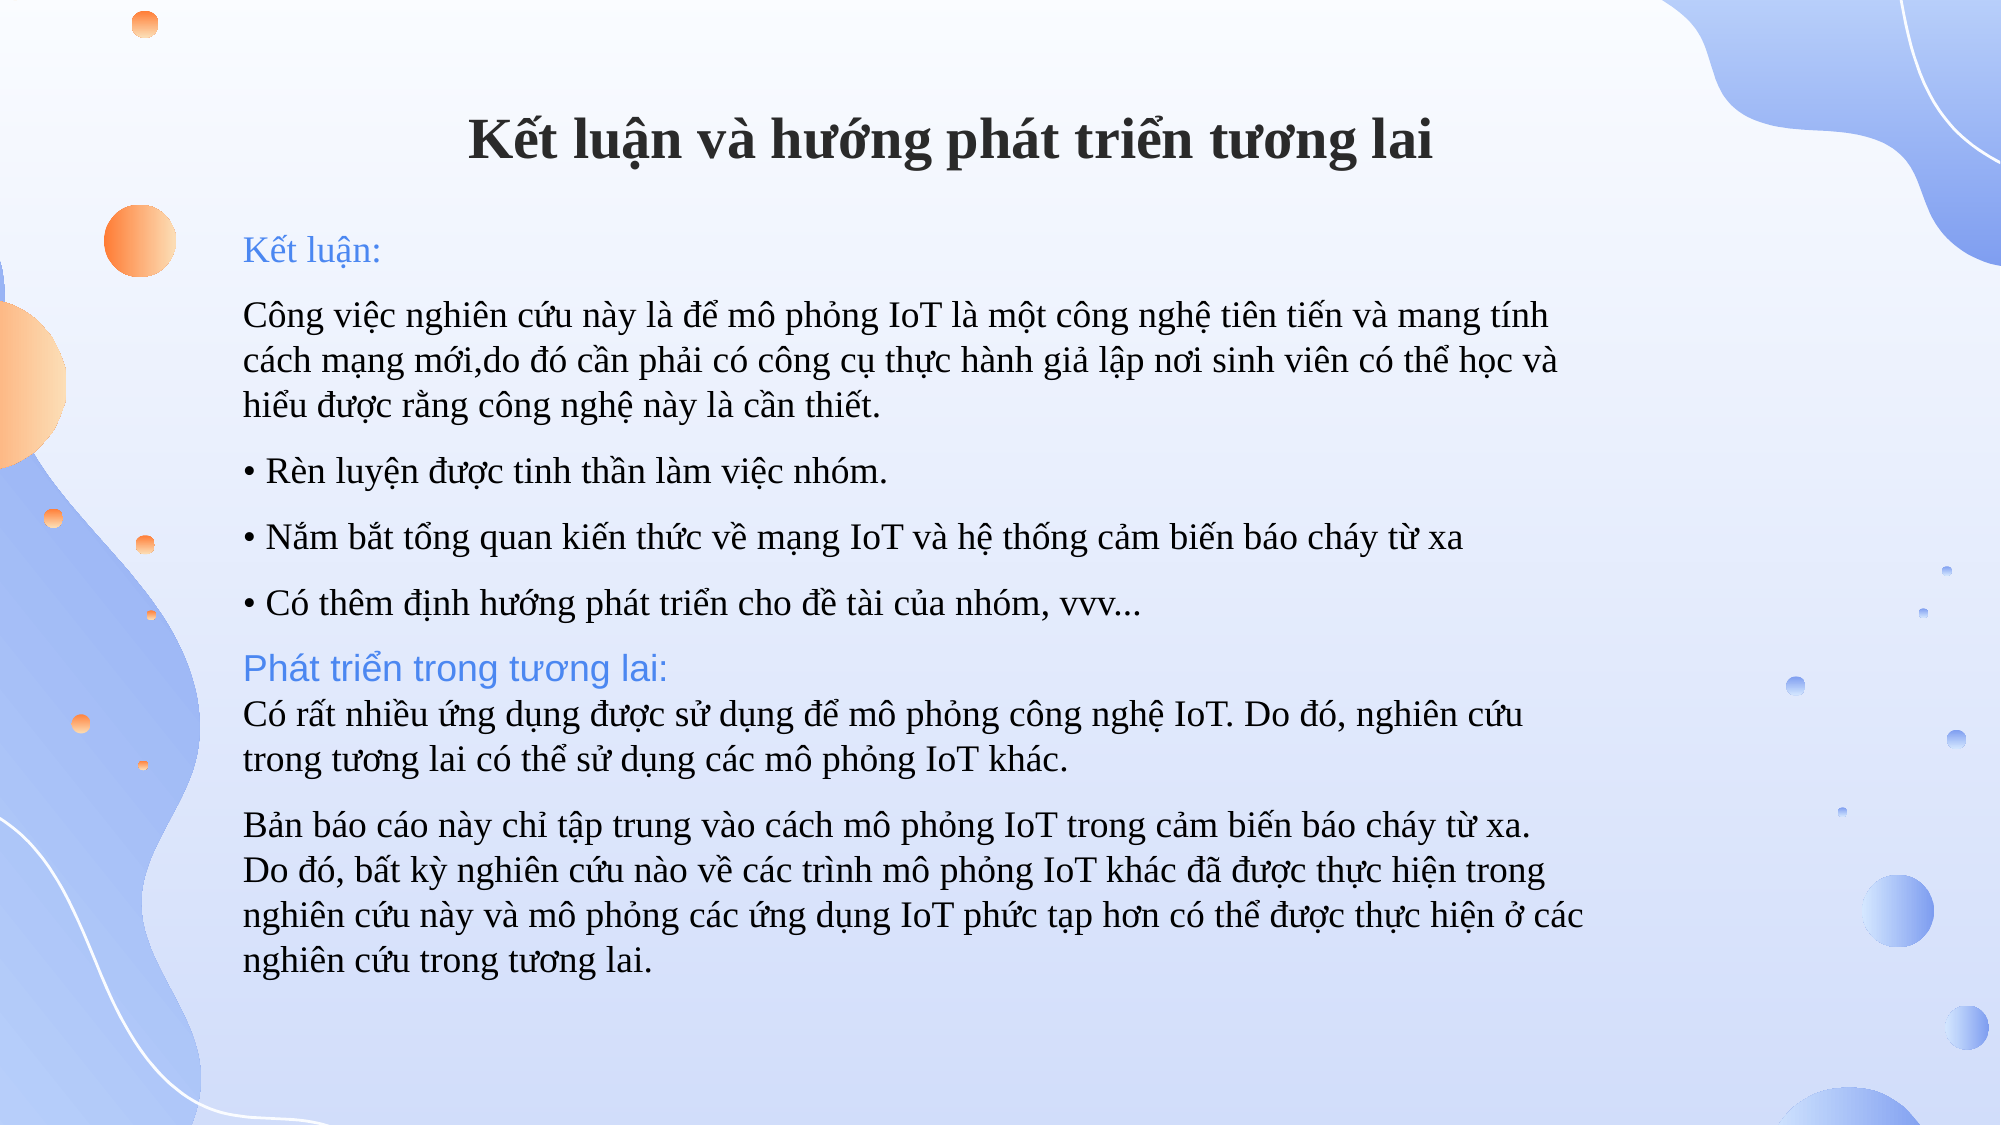

Kết luận và hướng phát triển tương lai
Kết luận:
Công việc nghiên cứu này là để mô phỏng IoT là một công nghệ tiên tiến và mang tính cách mạng mới,do đó cần phải có công cụ thực hành giả lập nơi sinh viên có thể học và hiểu được rằng công nghệ này là cần thiết.
• Rèn luyện được tinh thần làm việc nhóm.
• Nắm bắt tổng quan kiến thức về mạng IoT và hệ thống cảm biến báo cháy từ xa
• Có thêm định hướng phát triển cho đề tài của nhóm, vvv...
Phát triển trong tương lai:
Có rất nhiều ứng dụng được sử dụng để mô phỏng công nghệ IoT. Do đó, nghiên cứu trong tương lai có thể sử dụng các mô phỏng IoT khác.
Bản báo cáo này chỉ tập trung vào cách mô phỏng IoT trong cảm biến báo cháy từ xa. Do đó, bất kỳ nghiên cứu nào về các trình mô phỏng IoT khác đã được thực hiện trong nghiên cứu này và mô phỏng các ứng dụng IoT phức tạp hơn có thể được thực hiện ở các nghiên cứu trong tương lai.